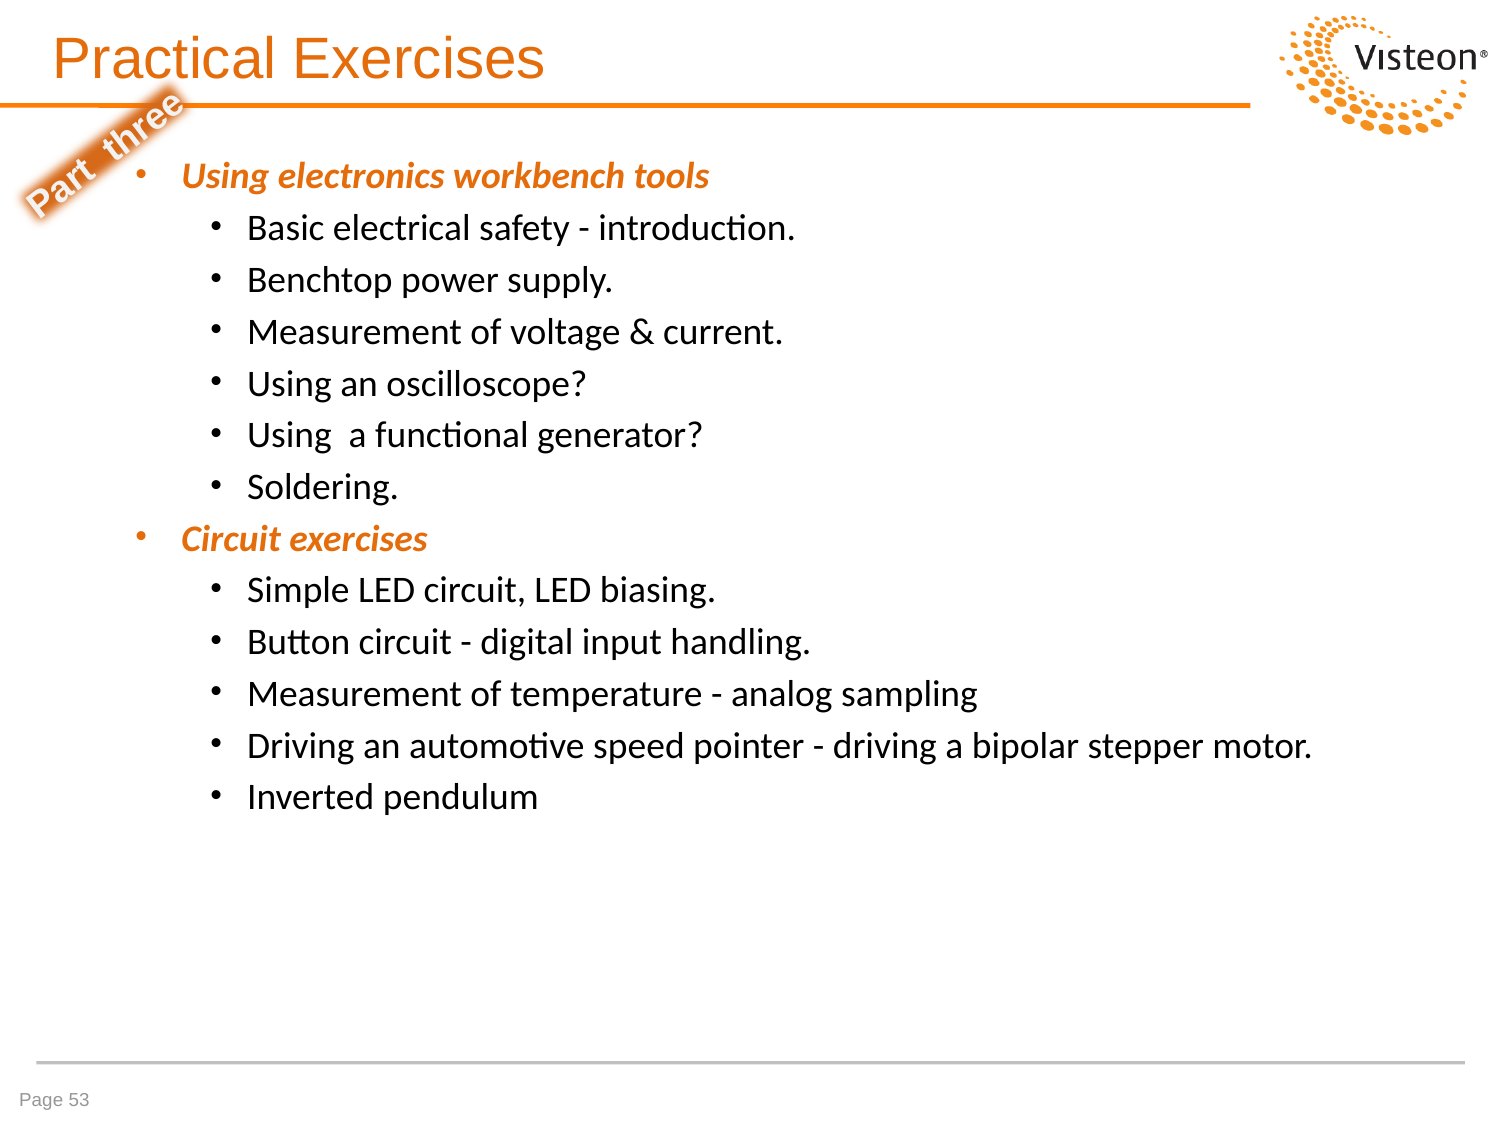

# Practical Exercises
Part  three
Using electronics workbench tools
Basic electrical safety - introduction.
Benchtop power supply.
Measurement of voltage & current.
Using an oscilloscope?
Using  a functional generator?
Soldering.
Circuit exercises
Simple LED circuit, LED biasing.
Button circuit - digital input handling.
Measurement of temperature - analog sampling
Driving an automotive speed pointer - driving a bipolar stepper motor.
Inverted pendulum

Page 53